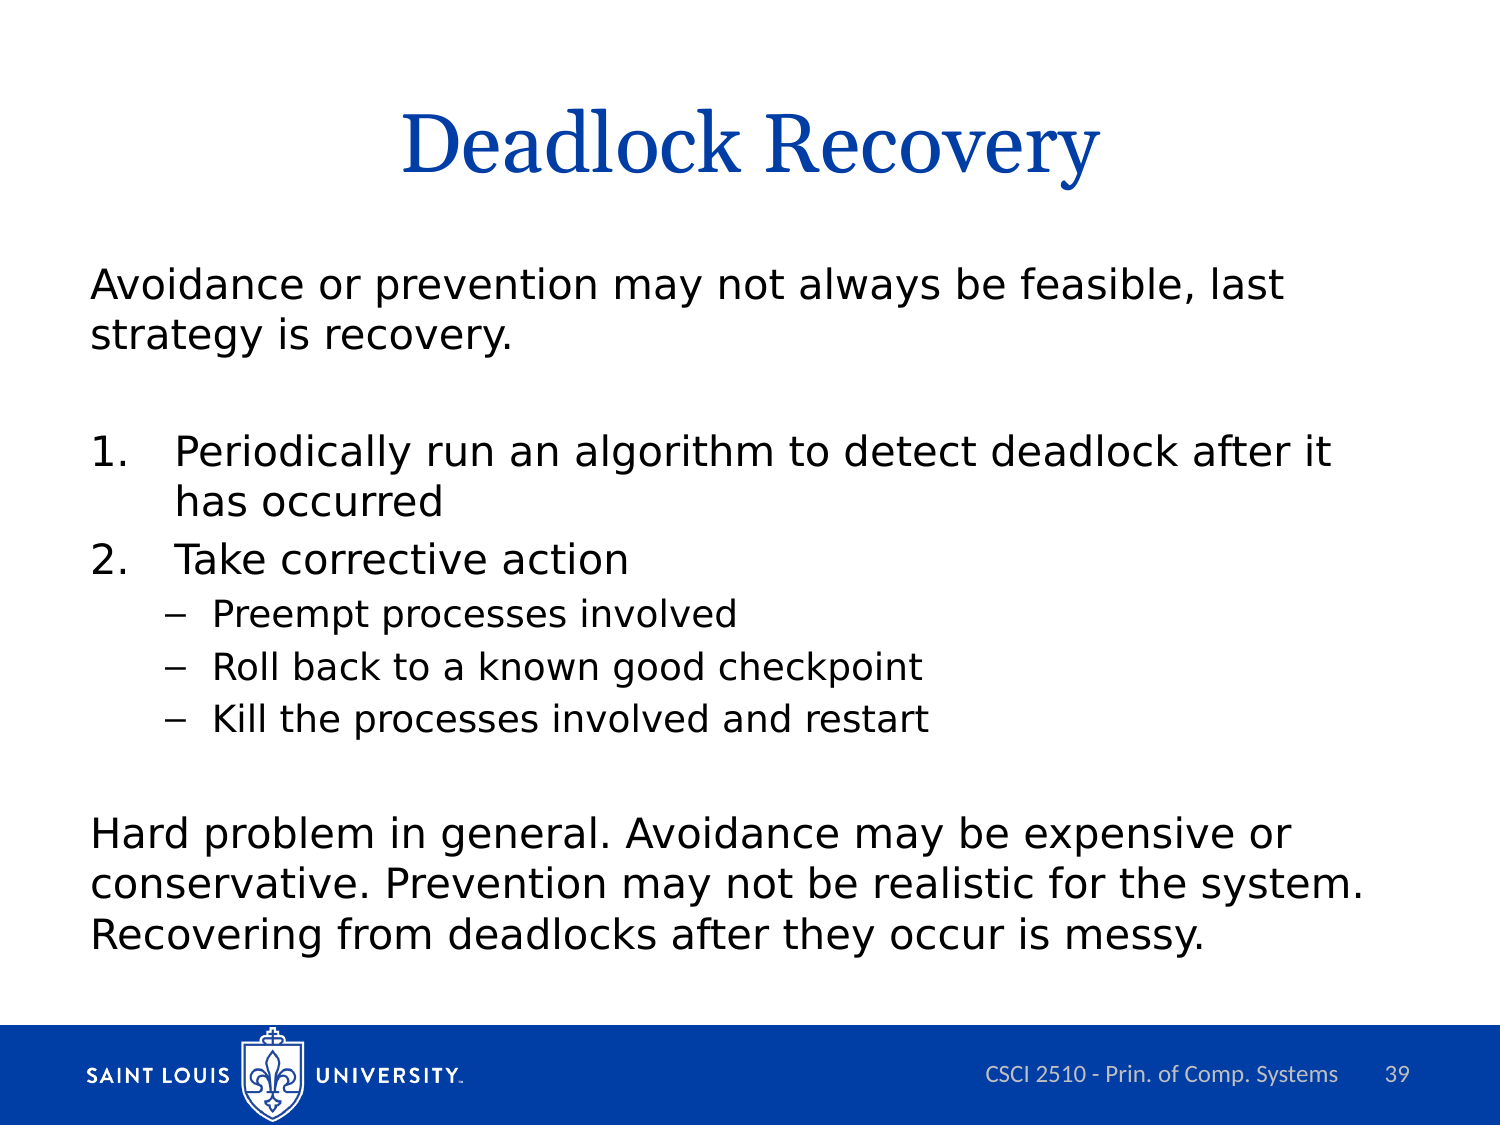

# Deadlock Recovery
Avoidance or prevention may not always be feasible, last strategy is recovery.

Periodically run an algorithm to detect deadlock after it has occurred
Take corrective action
Preempt processes involved
Roll back to a known good checkpoint
Kill the processes involved and restart

Hard problem in general. Avoidance may be expensive or conservative. Prevention may not be realistic for the system. Recovering from deadlocks after they occur is messy.

CSCI 2510 - Prin. of Comp. Systems
39